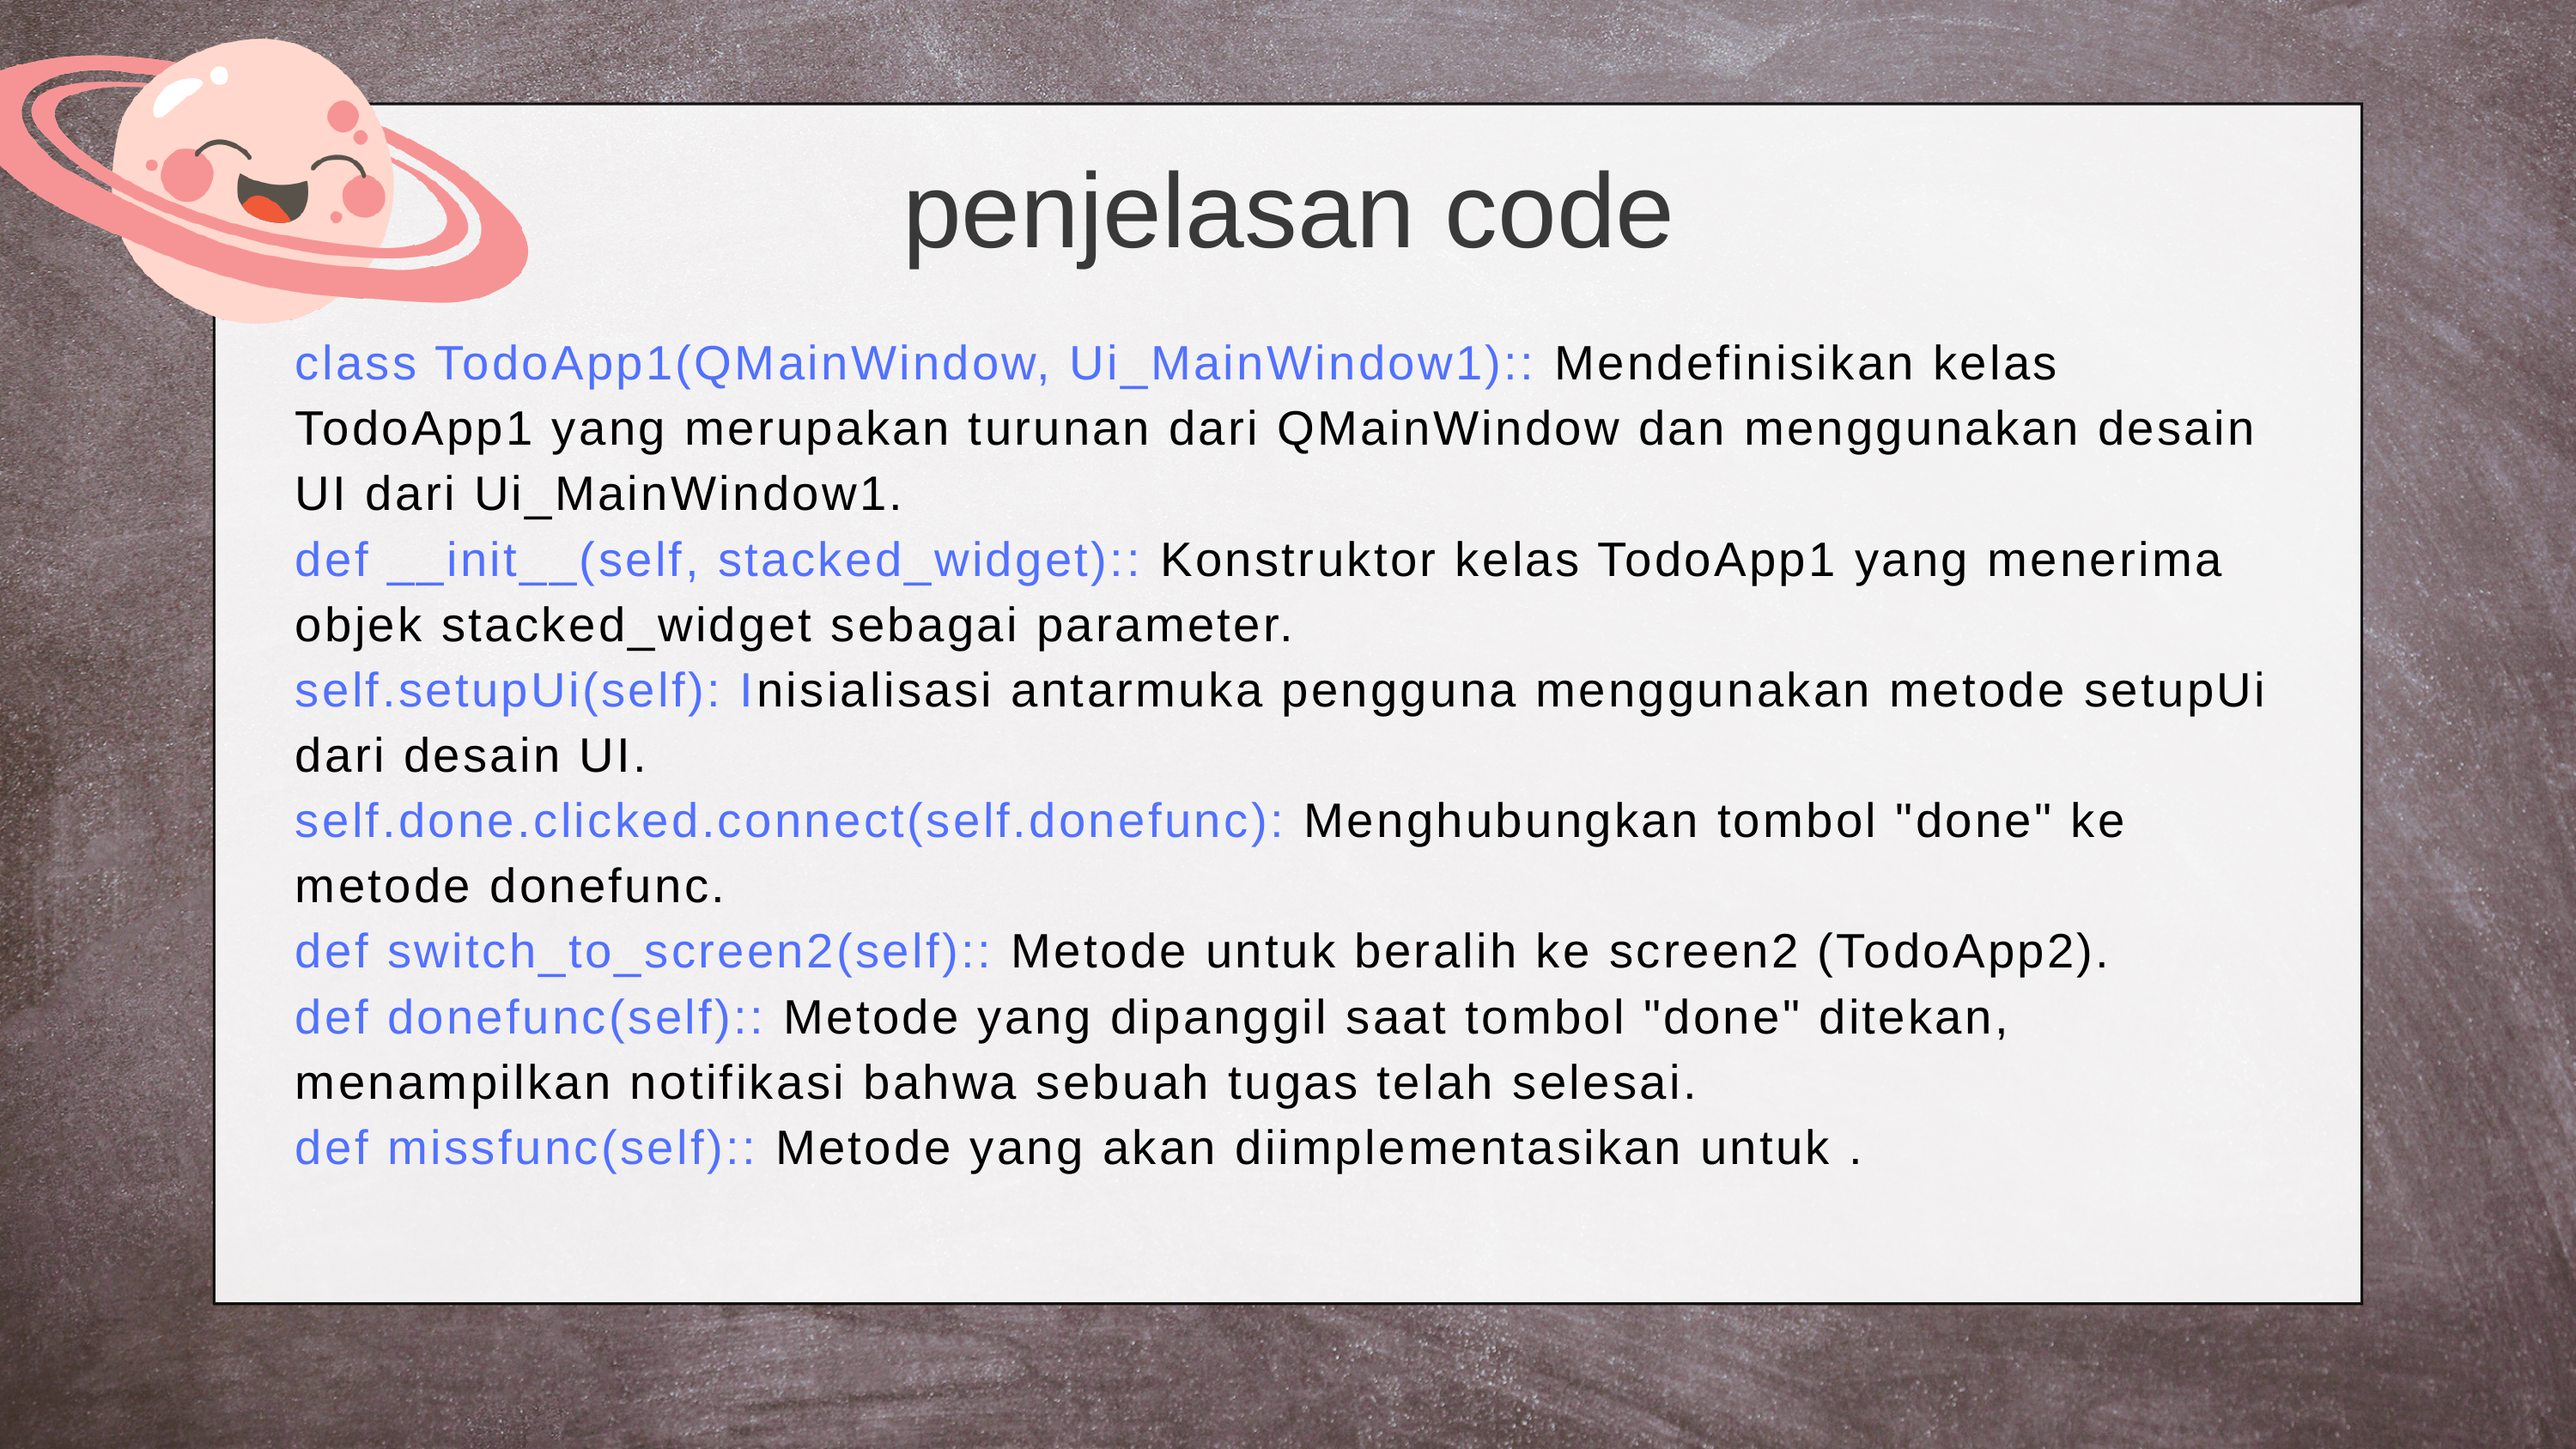

penjelasan code
class TodoApp1(QMainWindow, Ui_MainWindow1):: Mendefinisikan kelas TodoApp1 yang merupakan turunan dari QMainWindow dan menggunakan desain UI dari Ui_MainWindow1.
def __init__(self, stacked_widget):: Konstruktor kelas TodoApp1 yang menerima objek stacked_widget sebagai parameter.
self.setupUi(self): Inisialisasi antarmuka pengguna menggunakan metode setupUi dari desain UI.
self.done.clicked.connect(self.donefunc): Menghubungkan tombol "done" ke metode donefunc.
def switch_to_screen2(self):: Metode untuk beralih ke screen2 (TodoApp2).
def donefunc(self):: Metode yang dipanggil saat tombol "done" ditekan, menampilkan notifikasi bahwa sebuah tugas telah selesai.
def missfunc(self):: Metode yang akan diimplementasikan untuk .